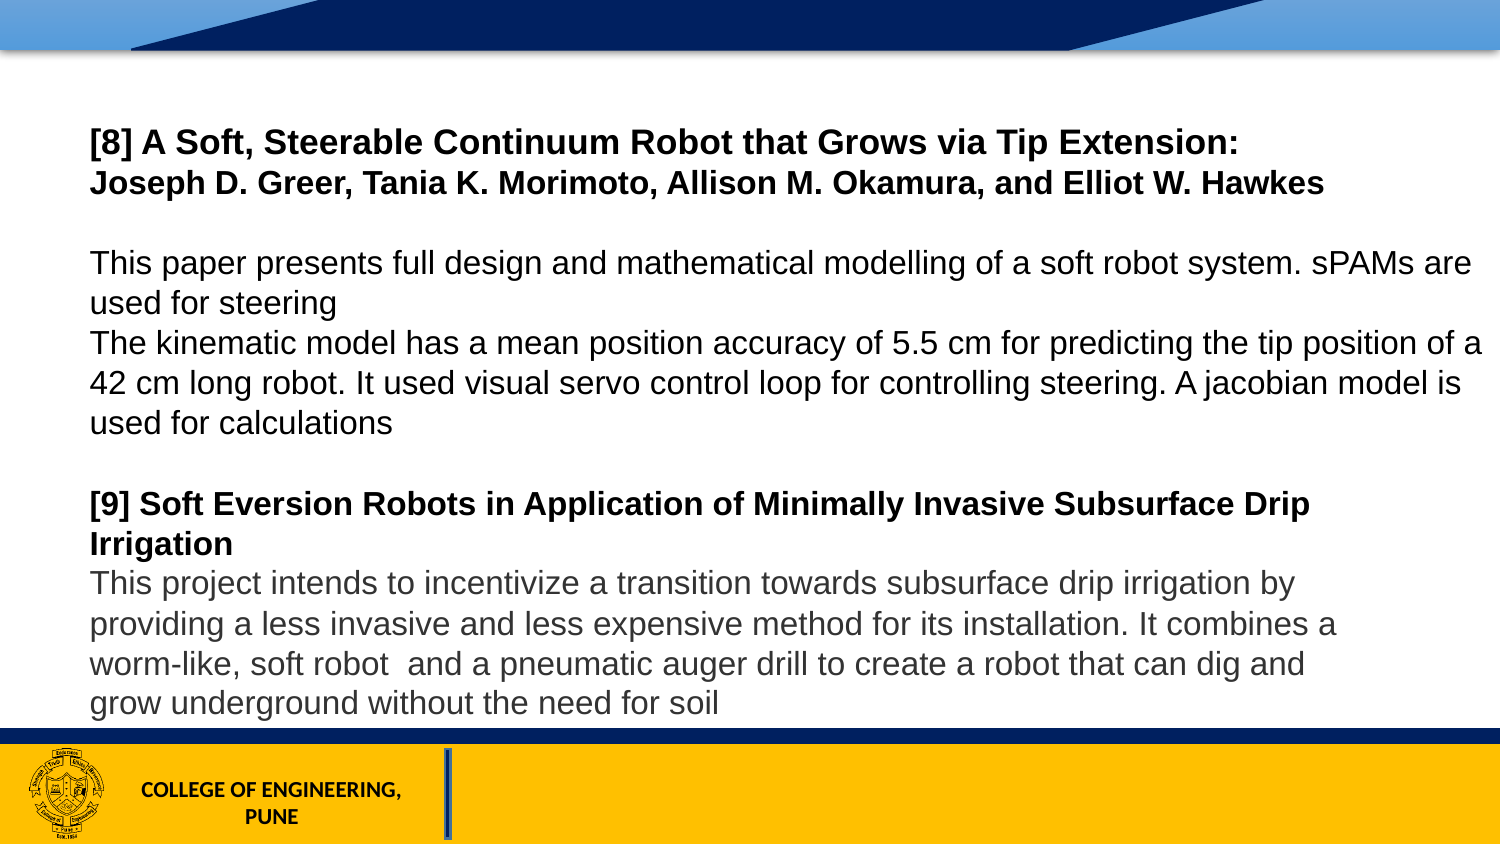

[8] A Soft, Steerable Continuum Robot that Grows via Tip Extension:
Joseph D. Greer, Tania K. Morimoto, Allison M. Okamura, and Elliot W. Hawkes

This paper presents full design and mathematical modelling of a soft robot system. sPAMs are used for steering
The kinematic model has a mean position accuracy of 5.5 cm for predicting the tip position of a 42 cm long robot. It used visual servo control loop for controlling steering. A jacobian model is used for calculations
[9] Soft Eversion Robots in Application of Minimally Invasive Subsurface Drip Irrigation
This project intends to incentivize a transition towards subsurface drip irrigation by providing a less invasive and less expensive method for its installation. It combines a worm-like, soft robot  and a pneumatic auger drill to create a robot that can dig and grow underground without the need for soil